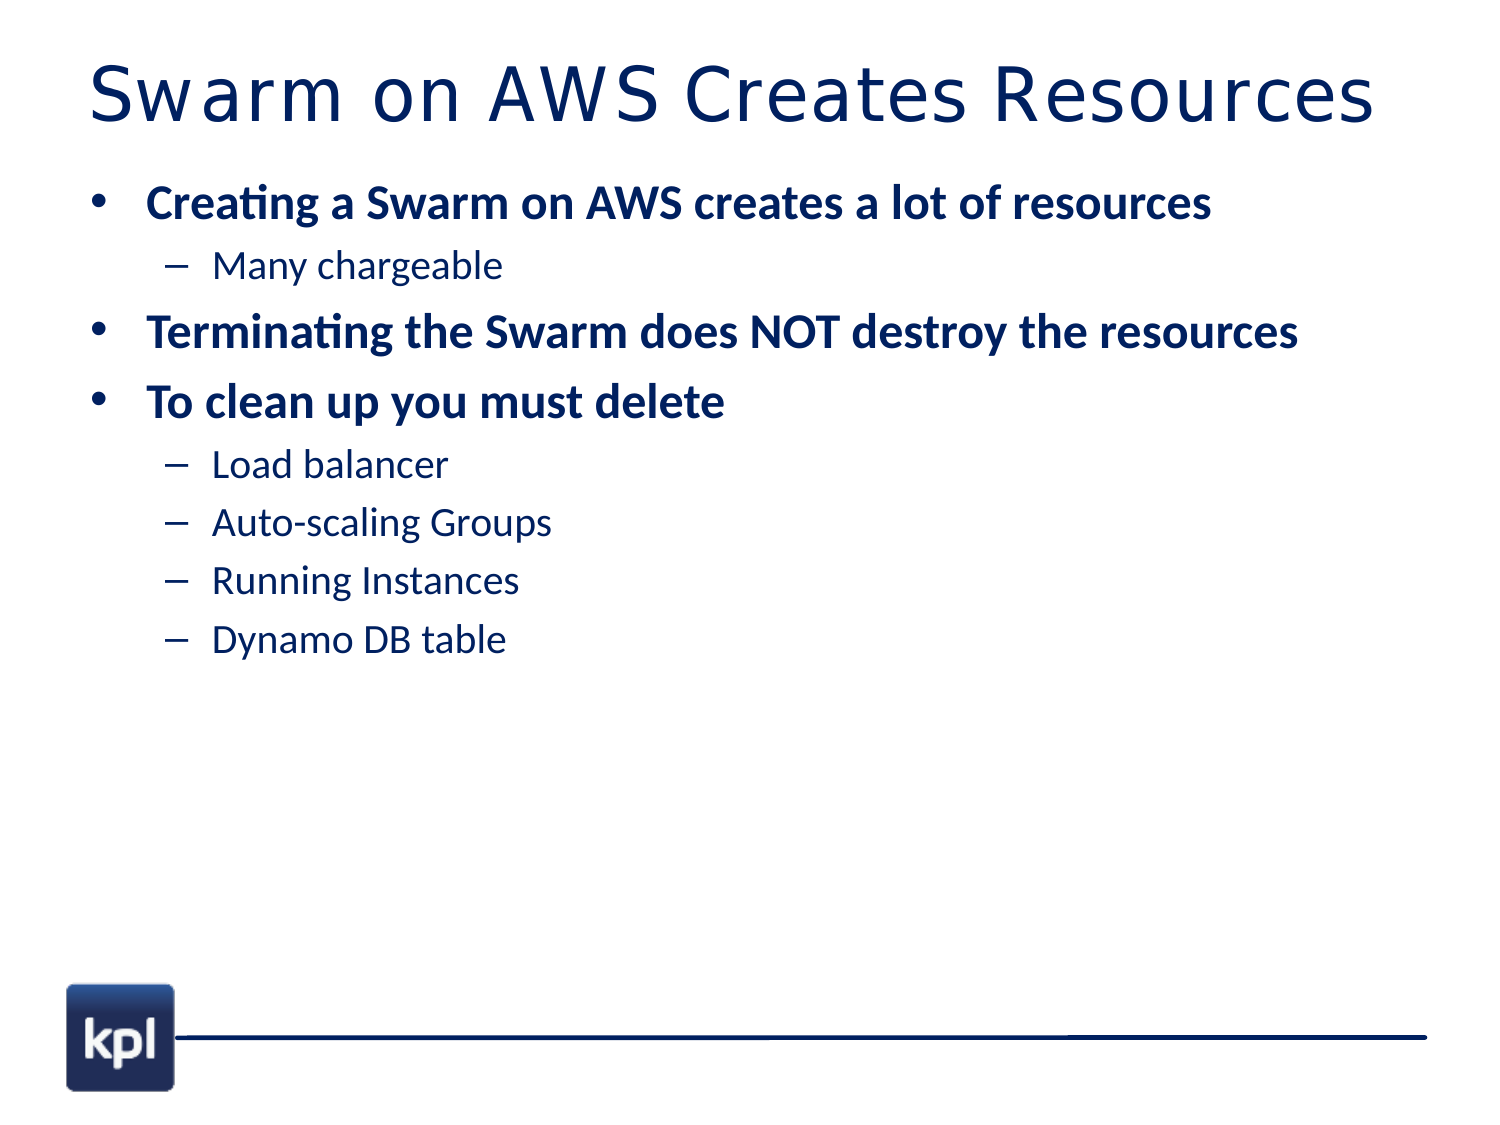

# Swarm on AWS Creates Resources
Creating a Swarm on AWS creates a lot of resources
Many chargeable
Terminating the Swarm does NOT destroy the resources
To clean up you must delete
Load balancer
Auto-scaling Groups
Running Instances
Dynamo DB table